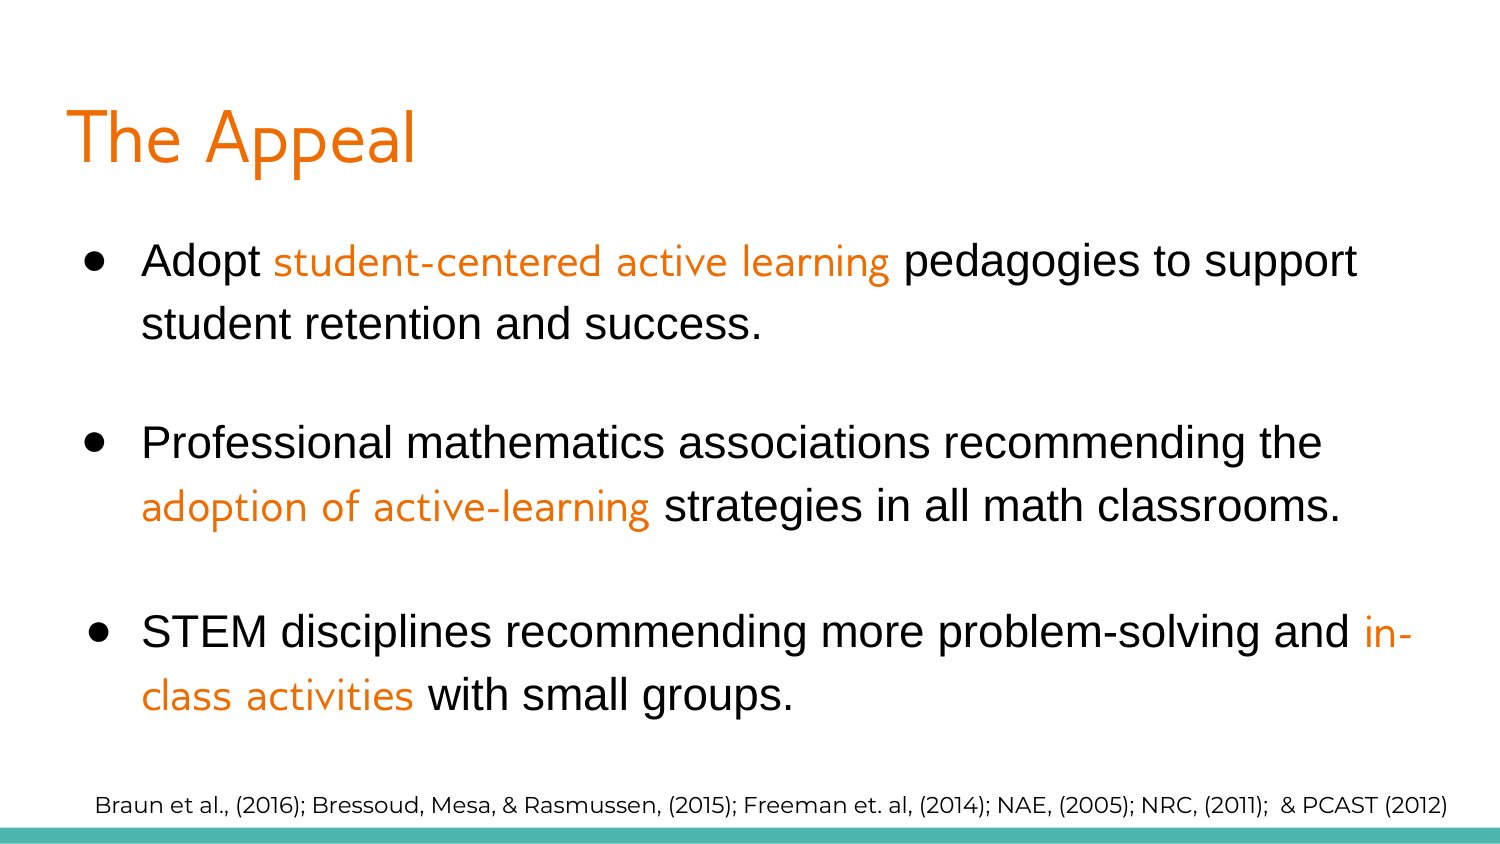

# The Appeal
Adopt student-centered active learning pedagogies to support student retention and success.
Professional mathematics associations recommending the adoption of active-learning strategies in all math classrooms.
STEM disciplines recommending more problem-solving and in-class activities with small groups.

Braun et al., (2016); Bressoud, Mesa, & Rasmussen, (2015); Freeman et. al, (2014); NAE, (2005); NRC, (2011);  & PCAST (2012)